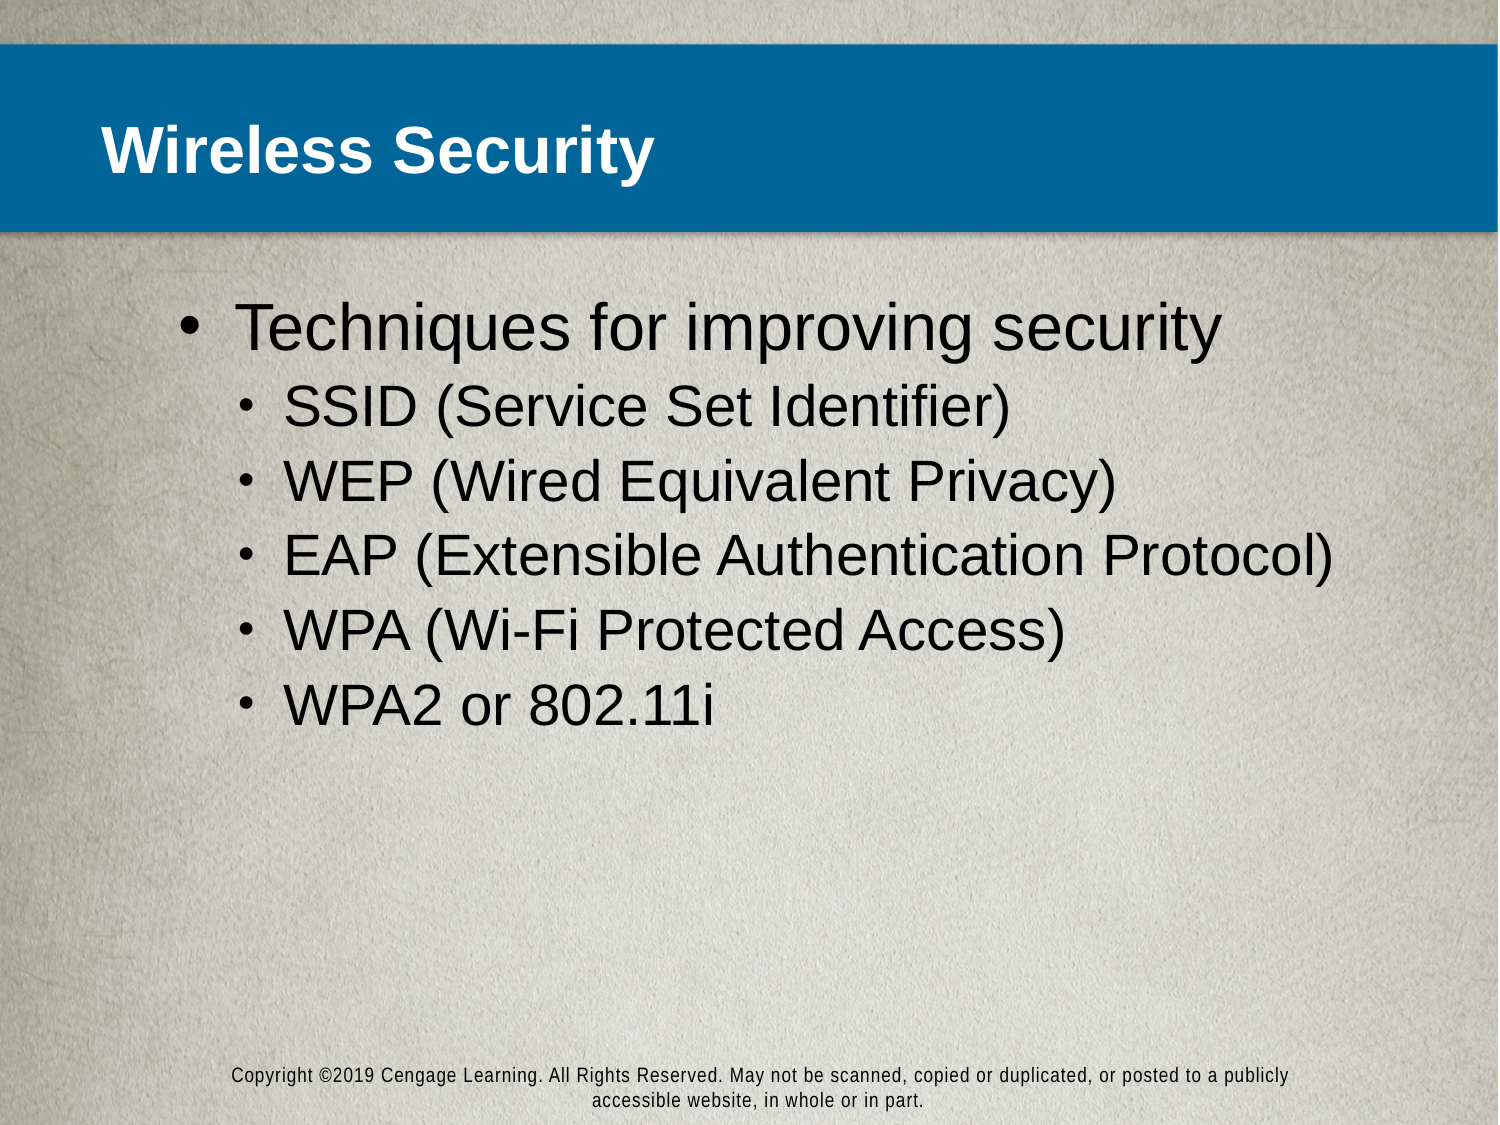

# Wireless Security
Techniques for improving security
SSID (Service Set Identifier)
WEP (Wired Equivalent Privacy)
EAP (Extensible Authentication Protocol)
WPA (Wi-Fi Protected Access)
WPA2 or 802.11i